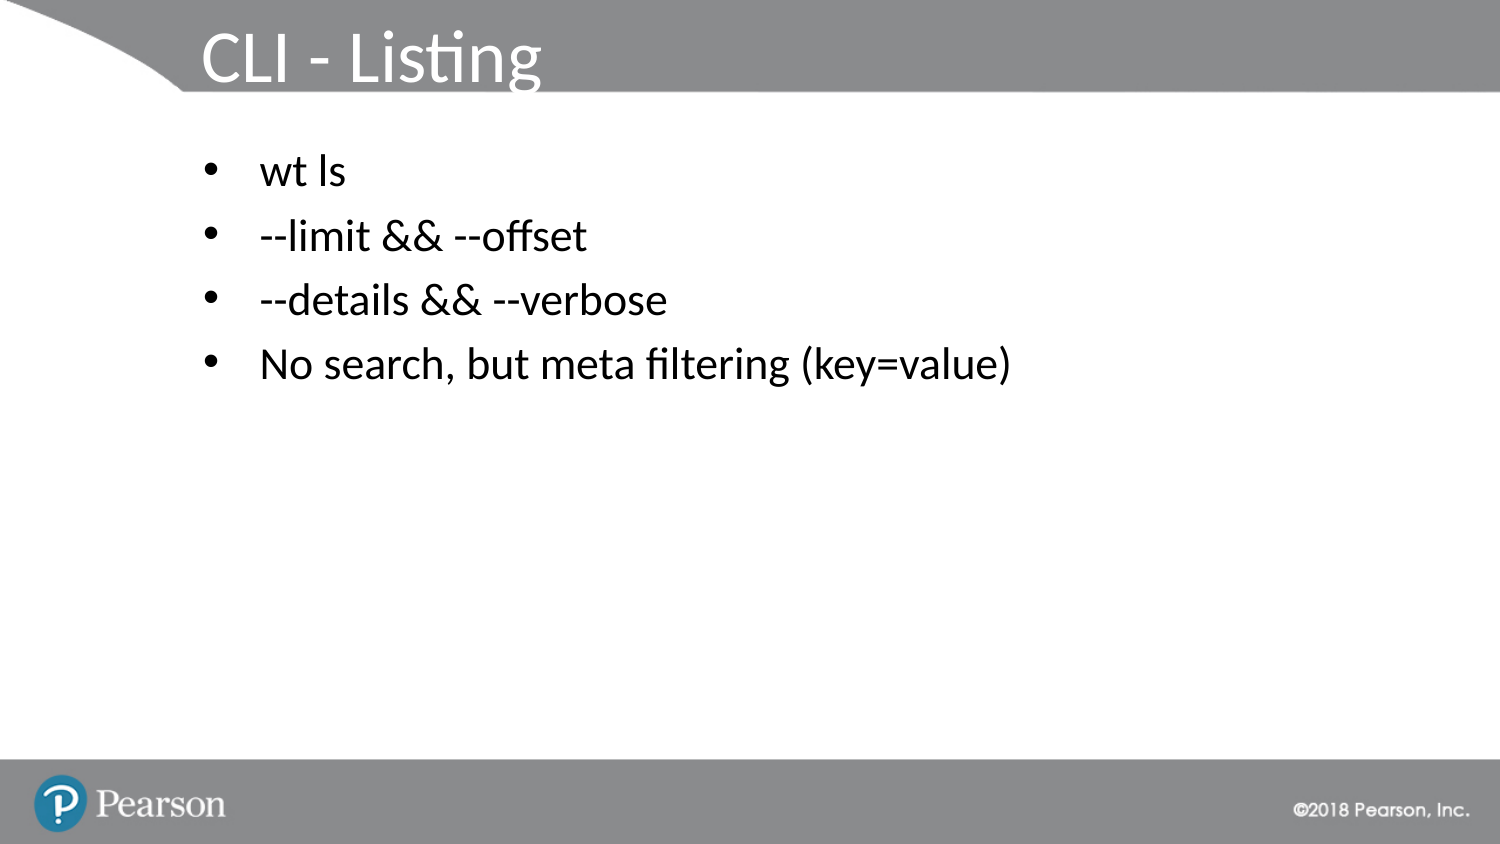

# CLI - Listing
wt ls
--limit && --offset
--details && --verbose
No search, but meta filtering (key=value)